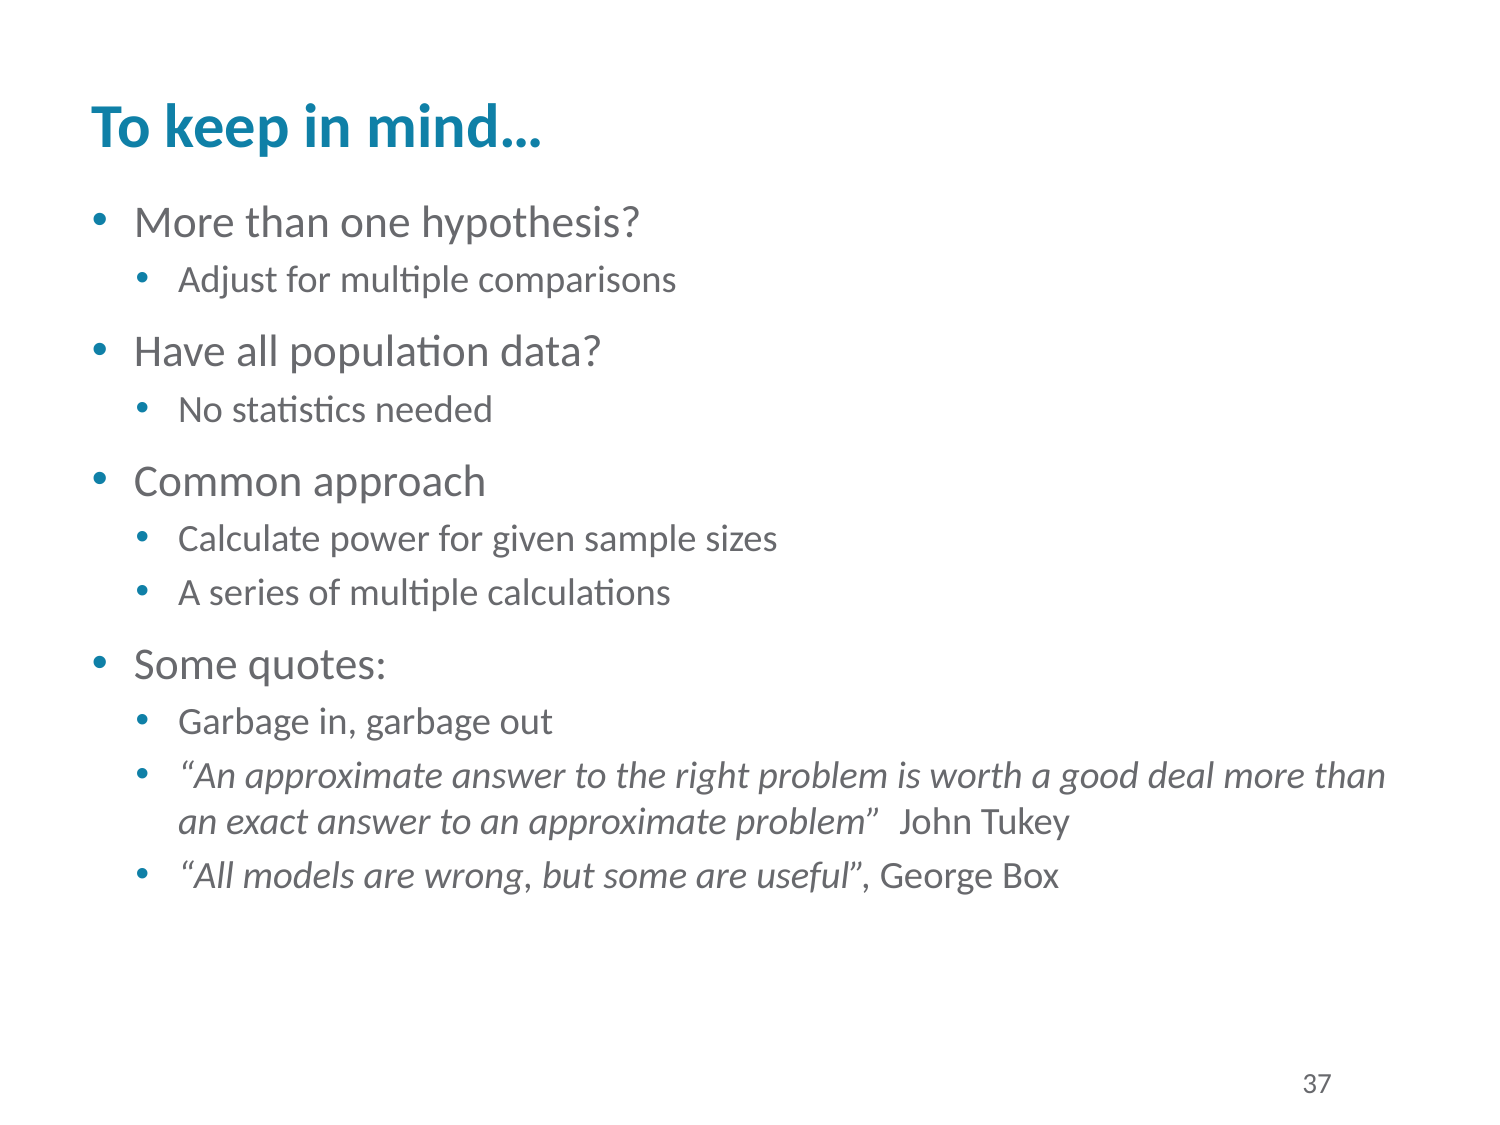

# To keep in mind…
More than one hypothesis?
Adjust for multiple comparisons
Have all population data?
No statistics needed
Common approach
Calculate power for given sample sizes
A series of multiple calculations
Some quotes:
Garbage in, garbage out
“An approximate answer to the right problem is worth a good deal more than an exact answer to an approximate problem”  John Tukey
“All models are wrong, but some are useful”, George Box

37